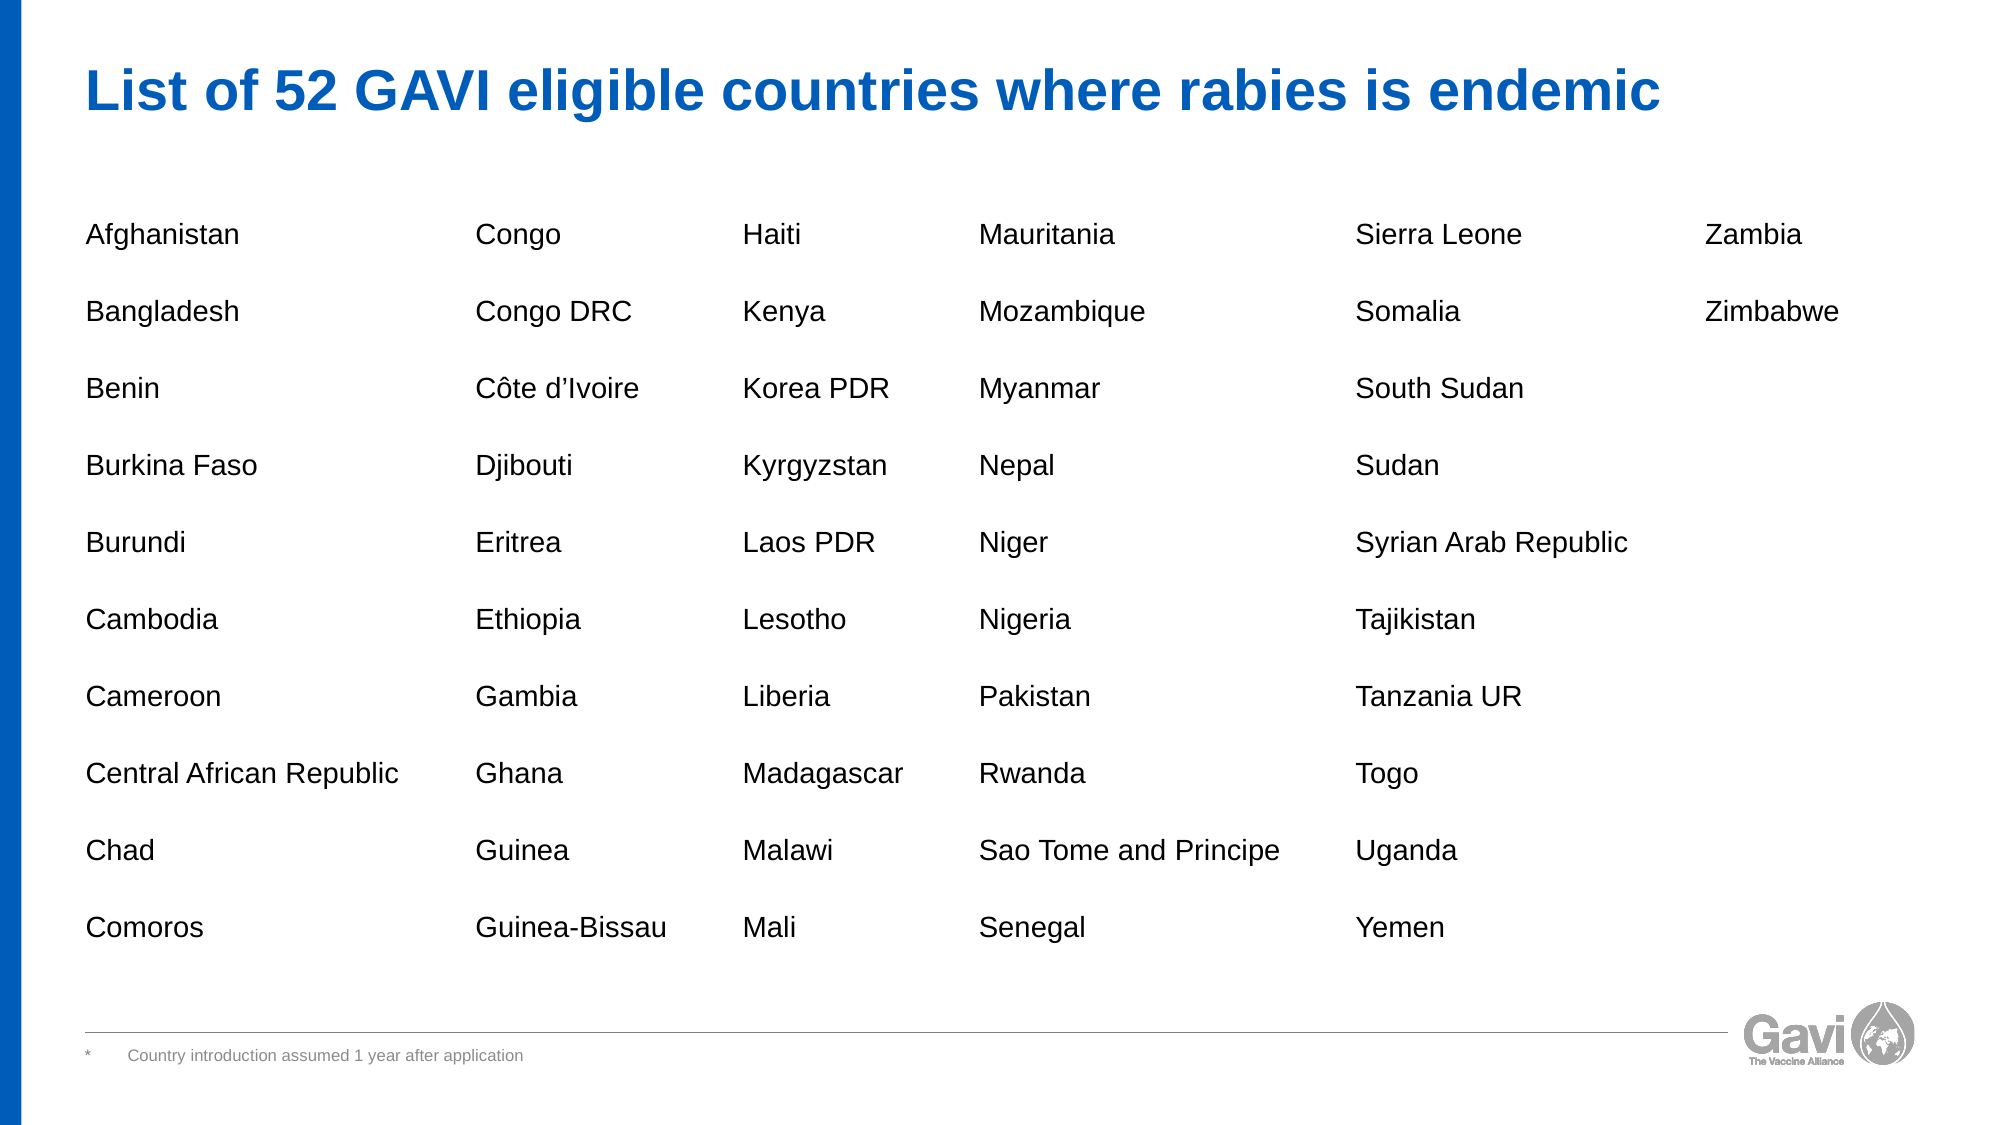

# List of 52 GAVI eligible countries where rabies is endemic
Afghanistan
Congo
Haiti
Mauritania
Sierra Leone
Zambia
Bangladesh
Congo DRC
Kenya
Mozambique
Somalia
Zimbabwe
Benin
Côte d’Ivoire
Korea PDR
Myanmar
South Sudan
Burkina Faso
Djibouti
Kyrgyzstan
Nepal
Sudan
Burundi
Eritrea
Laos PDR
Niger
Syrian Arab Republic
Cambodia
Ethiopia
Lesotho
Nigeria
Tajikistan
Cameroon
Gambia
Liberia
Pakistan
Tanzania UR
Central African Republic
Ghana
Madagascar
Togo
Rwanda
Chad
Guinea
Malawi
Sao Tome and Principe
Uganda
Comoros
Guinea-Bissau
Mali
Senegal
Yemen
*
Country introduction assumed 1 year after application